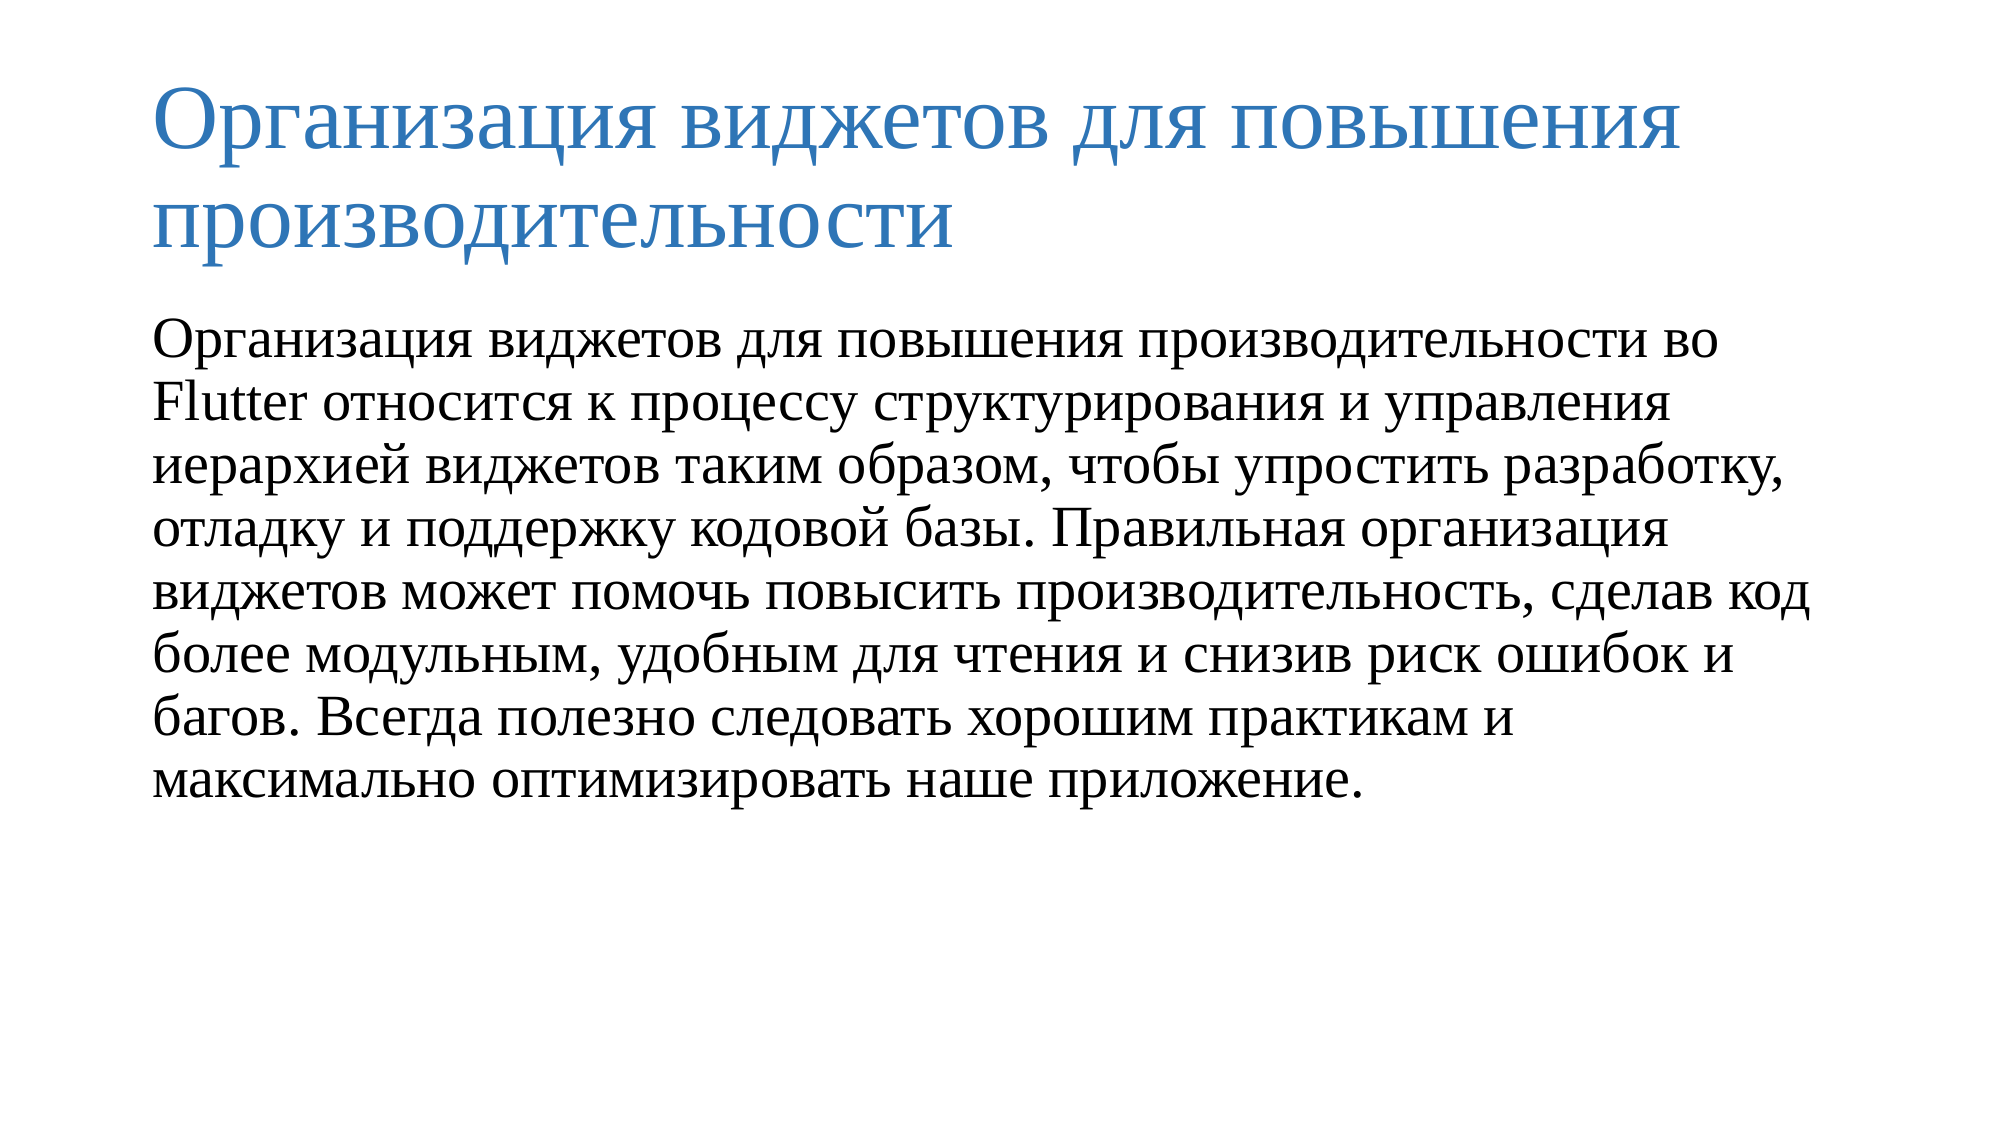

# Организация виджетов для повышения производительности
Организация виджетов для повышения производительности во Flutter относится к процессу структурирования и управления иерархией виджетов таким образом, чтобы упростить разработку, отладку и поддержку кодовой базы. Правильная организация виджетов может помочь повысить производительность, сделав код более модульным, удобным для чтения и снизив риск ошибок и багов. Всегда полезно следовать хорошим практикам и максимально оптимизировать наше приложение.